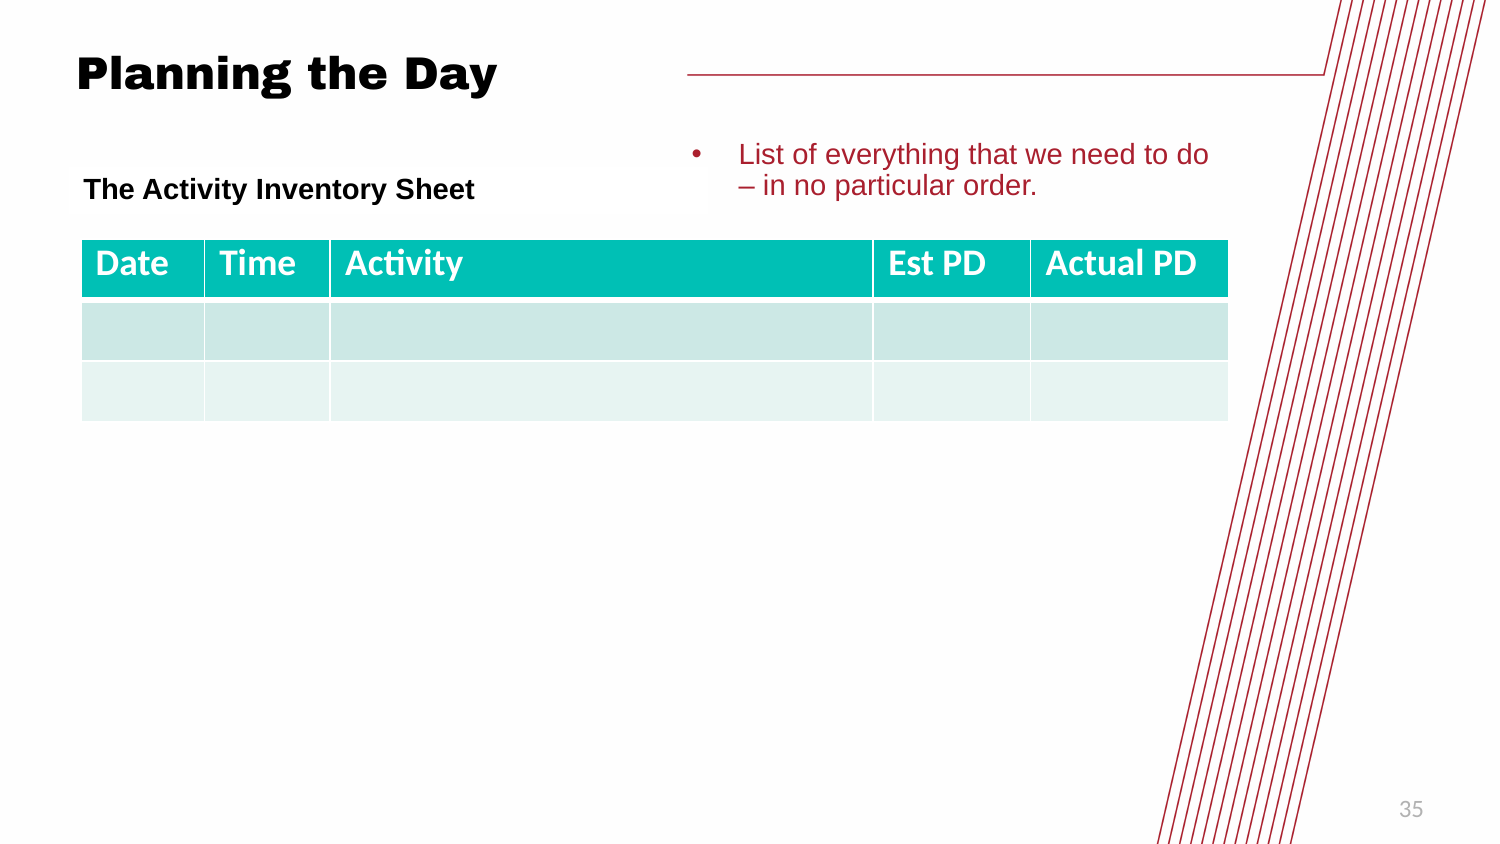

# Planning the Day
List of everything that we need to do – in no particular order.
The Activity Inventory Sheet
| Date | Time | Activity | Est PD | Actual PD |
| --- | --- | --- | --- | --- |
|  |  |  |  |  |
|  |  |  |  |  |
35